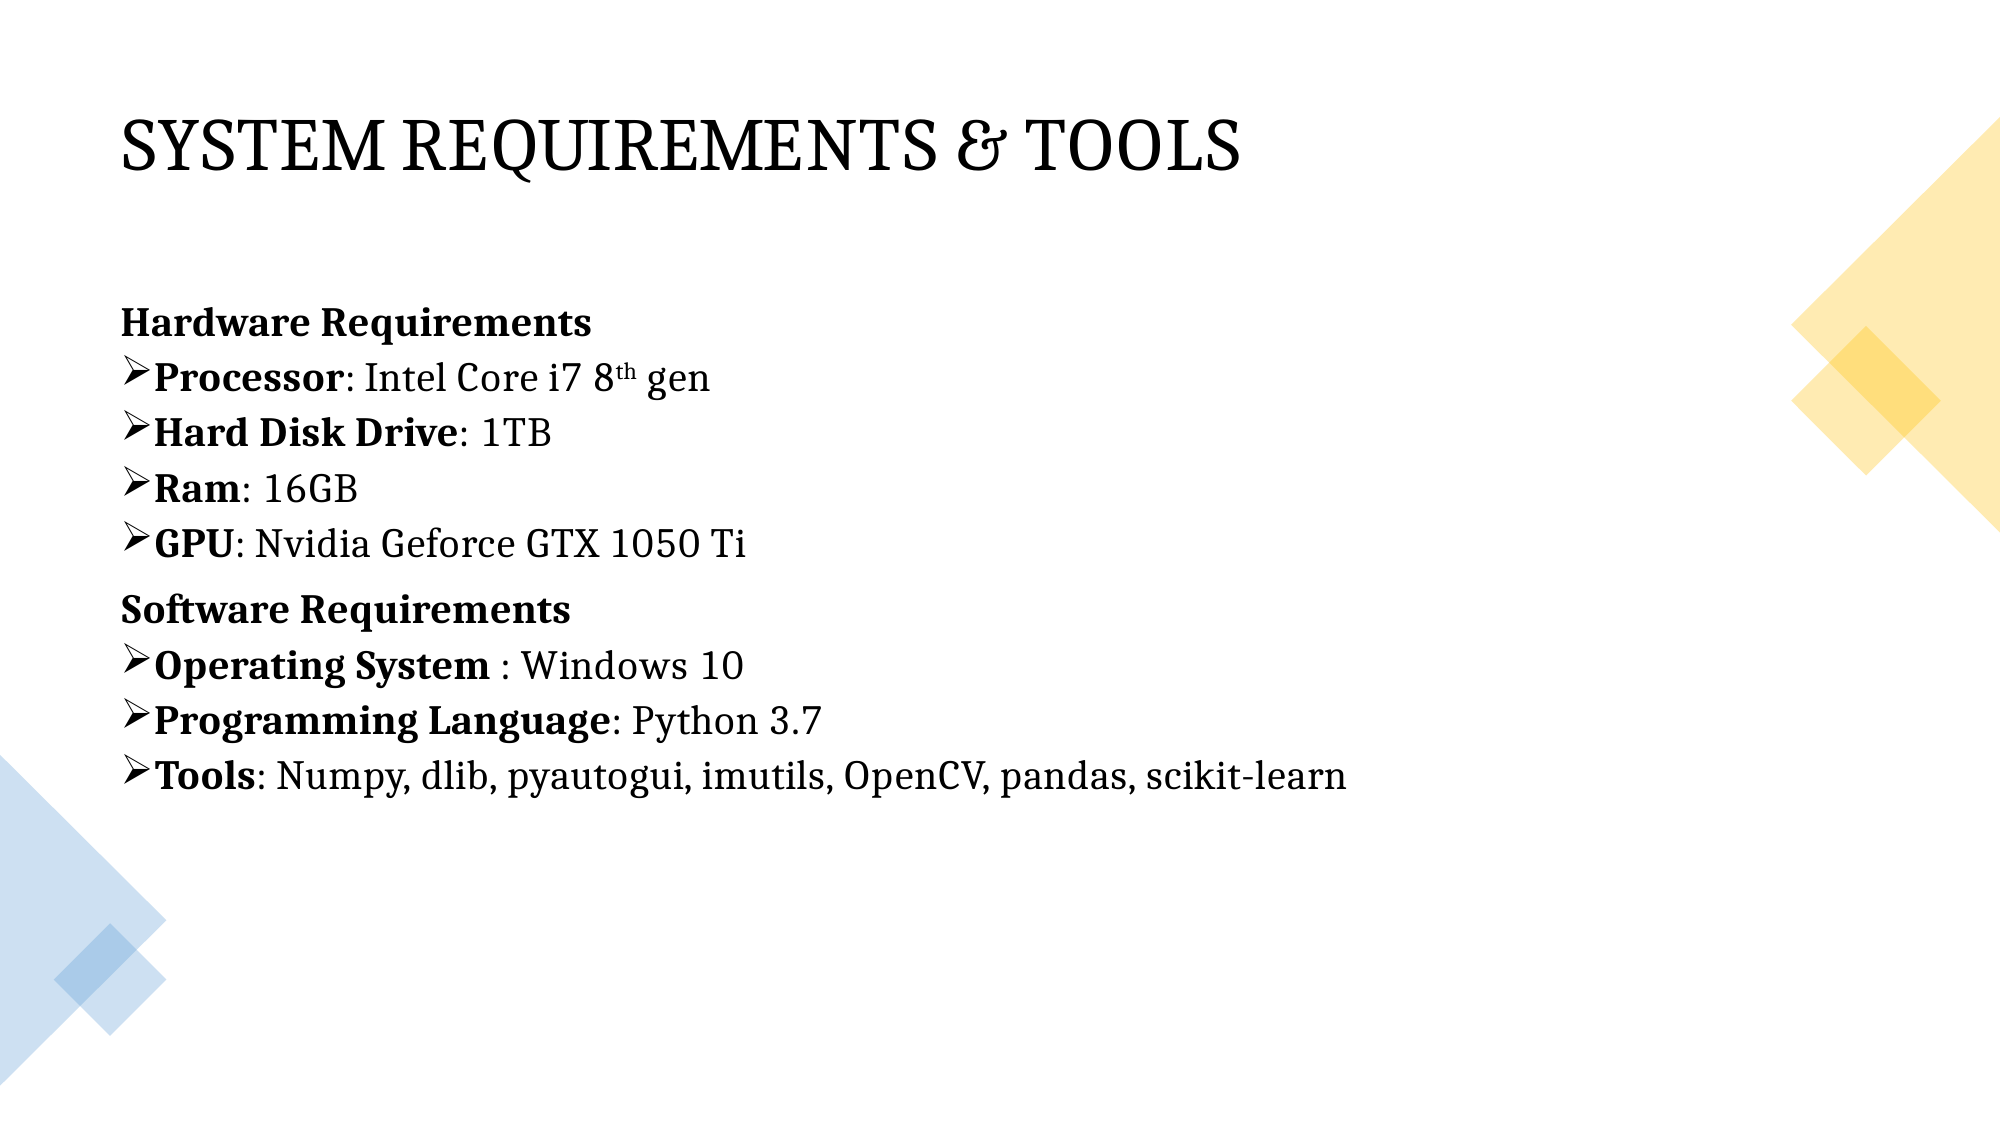

# SYSTEM REQUIREMENTS & TOOLS

Hardware Requirements
Processor: Intel Core i7 8th gen
Hard Disk Drive: 1TB
Ram: 16GB
GPU: Nvidia Geforce GTX 1050 Ti
Software Requirements
Operating System : Windows 10
Programming Language: Python 3.7
Tools: Numpy, dlib, pyautogui, imutils, OpenCV, pandas, scikit-learn